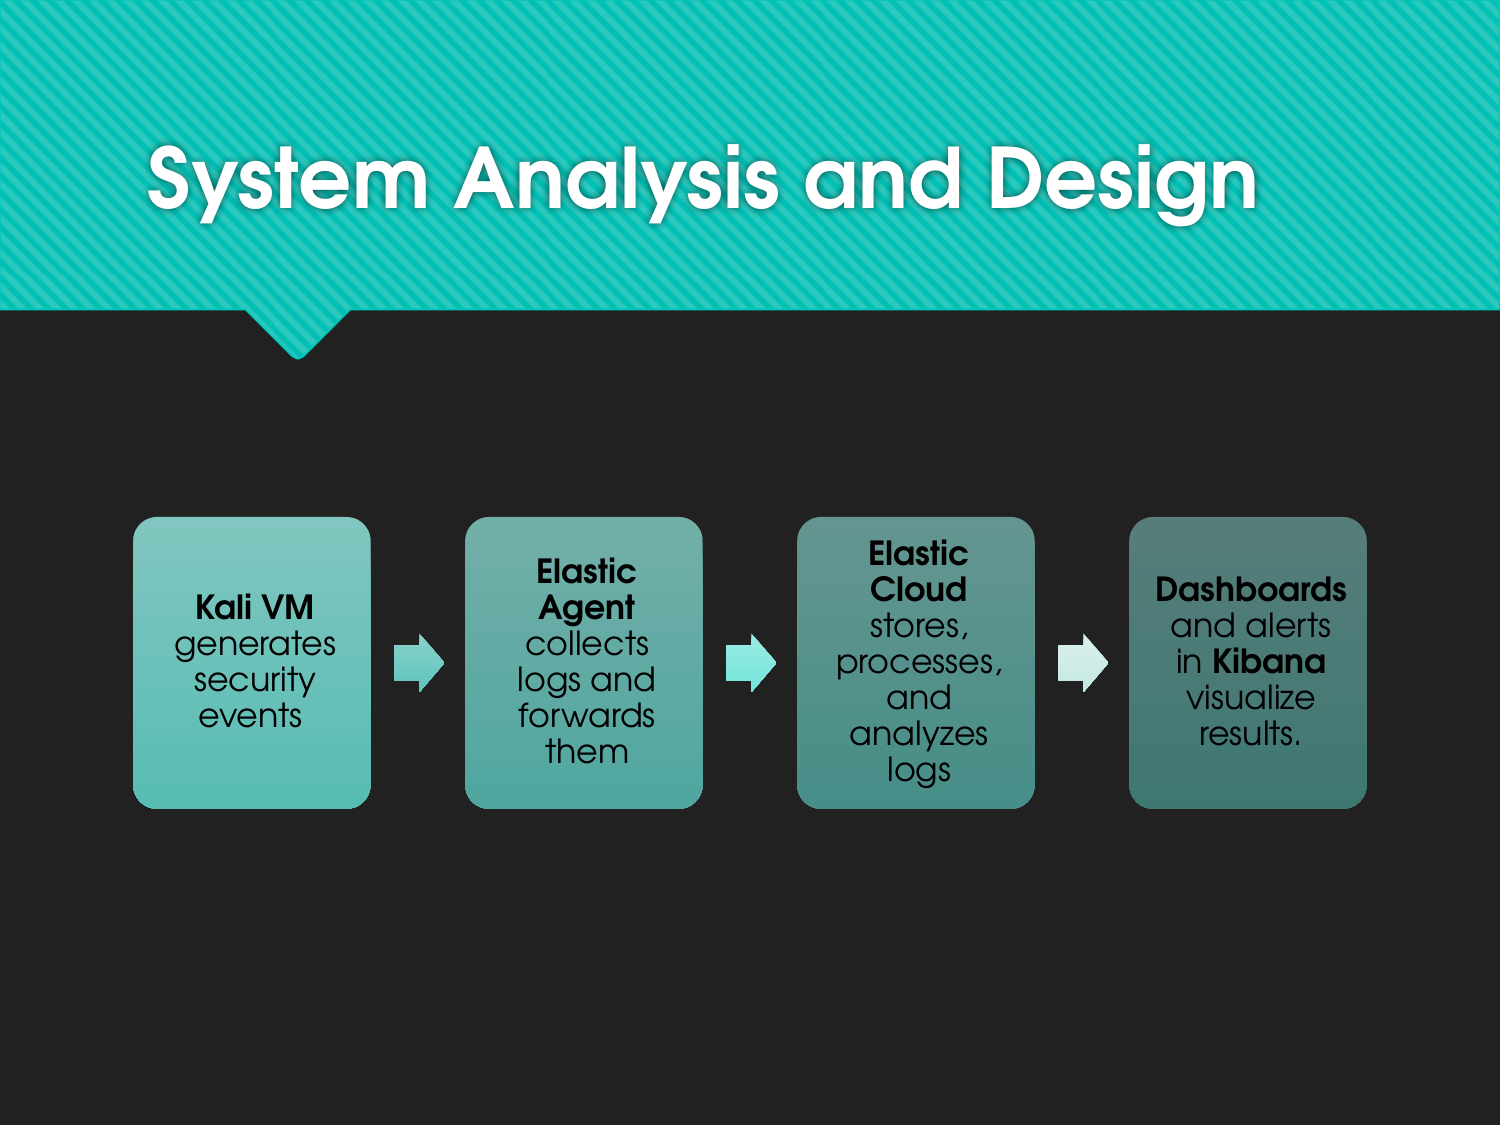

# System Analysis and Design
Kali VM generates security events

Elastic Agent collects logs and forwards them

Elastic Cloud stores, processes, and analyzes logs

Dashboards and alerts in Kibana visualize results.